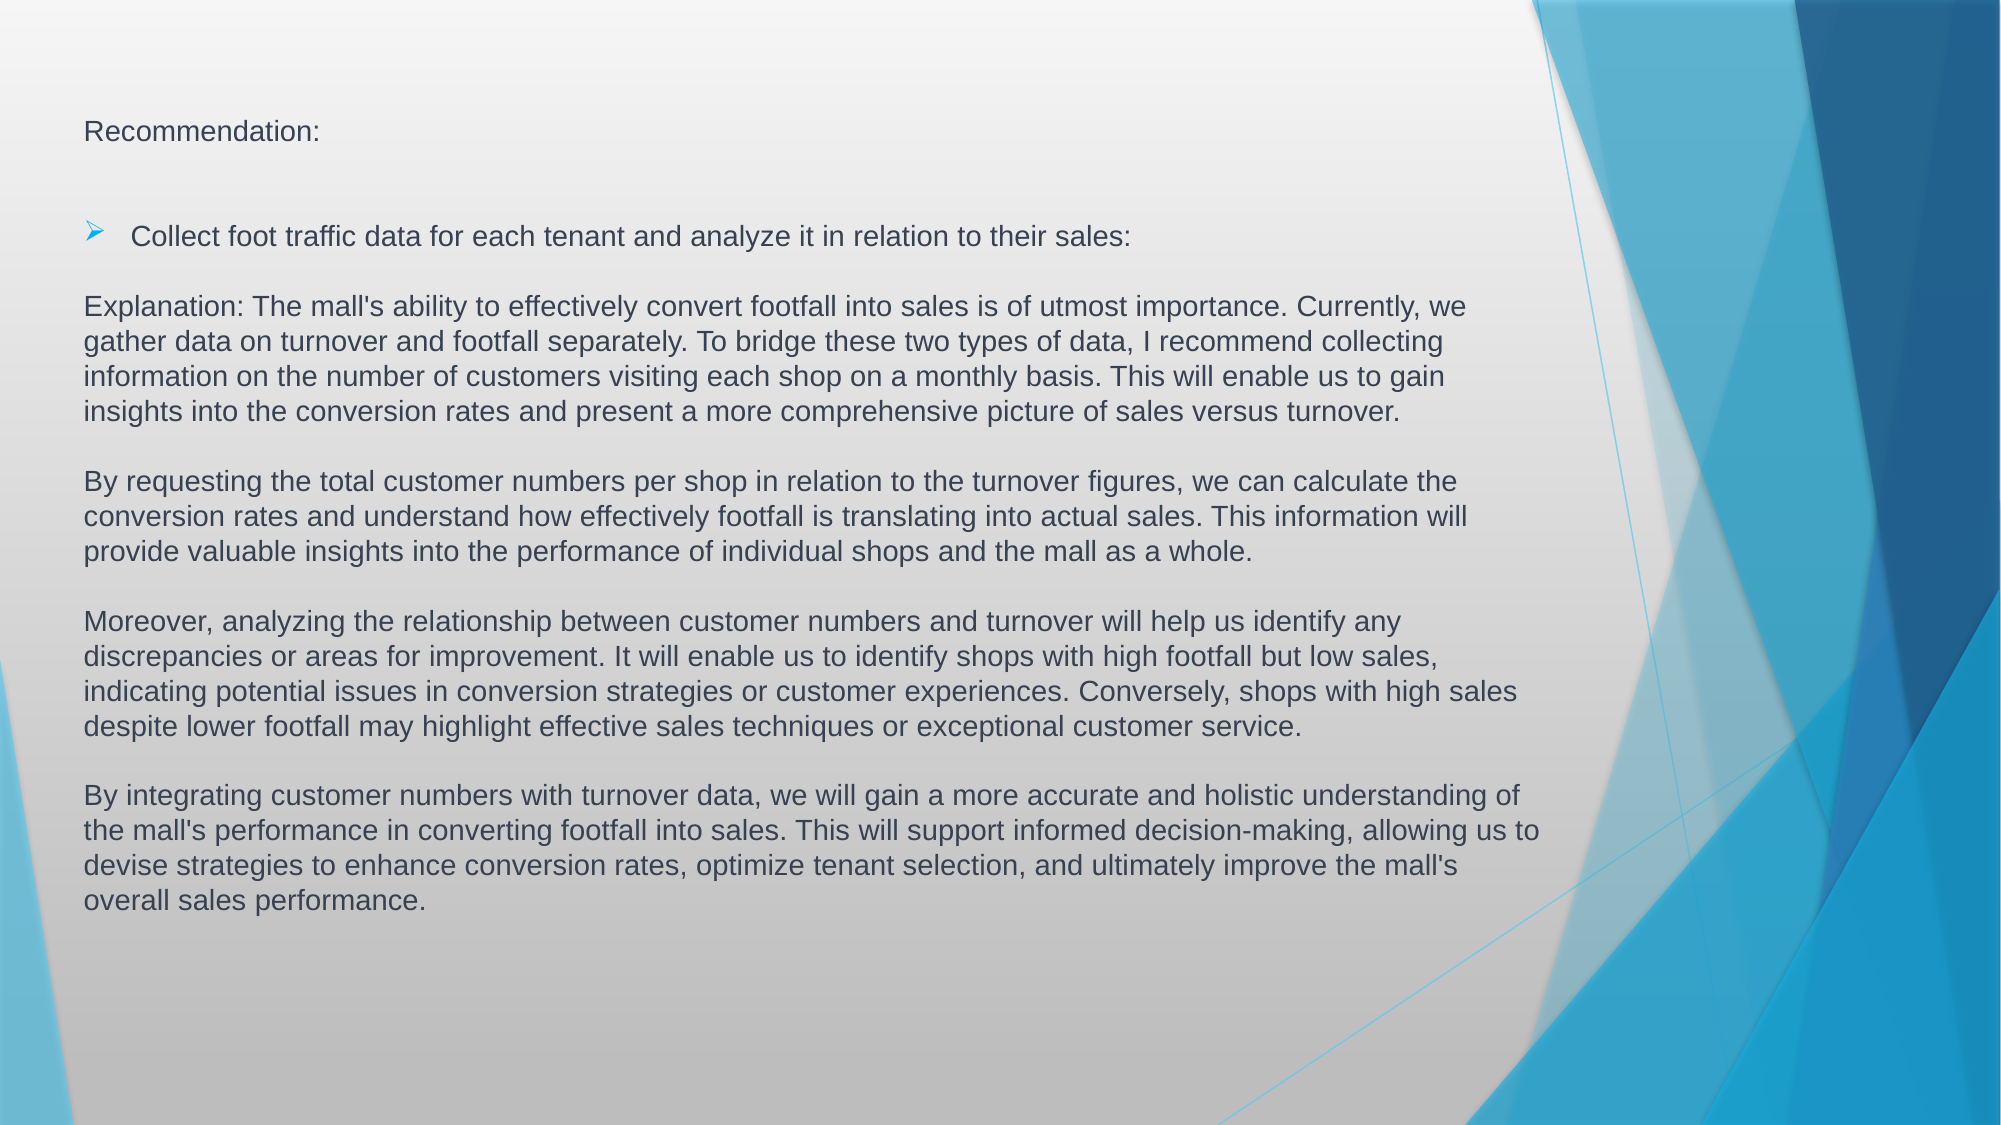

Recommendation:

Collect foot traffic data for each tenant and analyze it in relation to their sales:

Explanation: The mall's ability to effectively convert footfall into sales is of utmost importance. Currently, we gather data on turnover and footfall separately. To bridge these two types of data, I recommend collecting information on the number of customers visiting each shop on a monthly basis. This will enable us to gain insights into the conversion rates and present a more comprehensive picture of sales versus turnover.

By requesting the total customer numbers per shop in relation to the turnover figures, we can calculate the conversion rates and understand how effectively footfall is translating into actual sales. This information will provide valuable insights into the performance of individual shops and the mall as a whole.

Moreover, analyzing the relationship between customer numbers and turnover will help us identify any discrepancies or areas for improvement. It will enable us to identify shops with high footfall but low sales, indicating potential issues in conversion strategies or customer experiences. Conversely, shops with high sales despite lower footfall may highlight effective sales techniques or exceptional customer service.

By integrating customer numbers with turnover data, we will gain a more accurate and holistic understanding of the mall's performance in converting footfall into sales. This will support informed decision-making, allowing us to devise strategies to enhance conversion rates, optimize tenant selection, and ultimately improve the mall's overall sales performance.